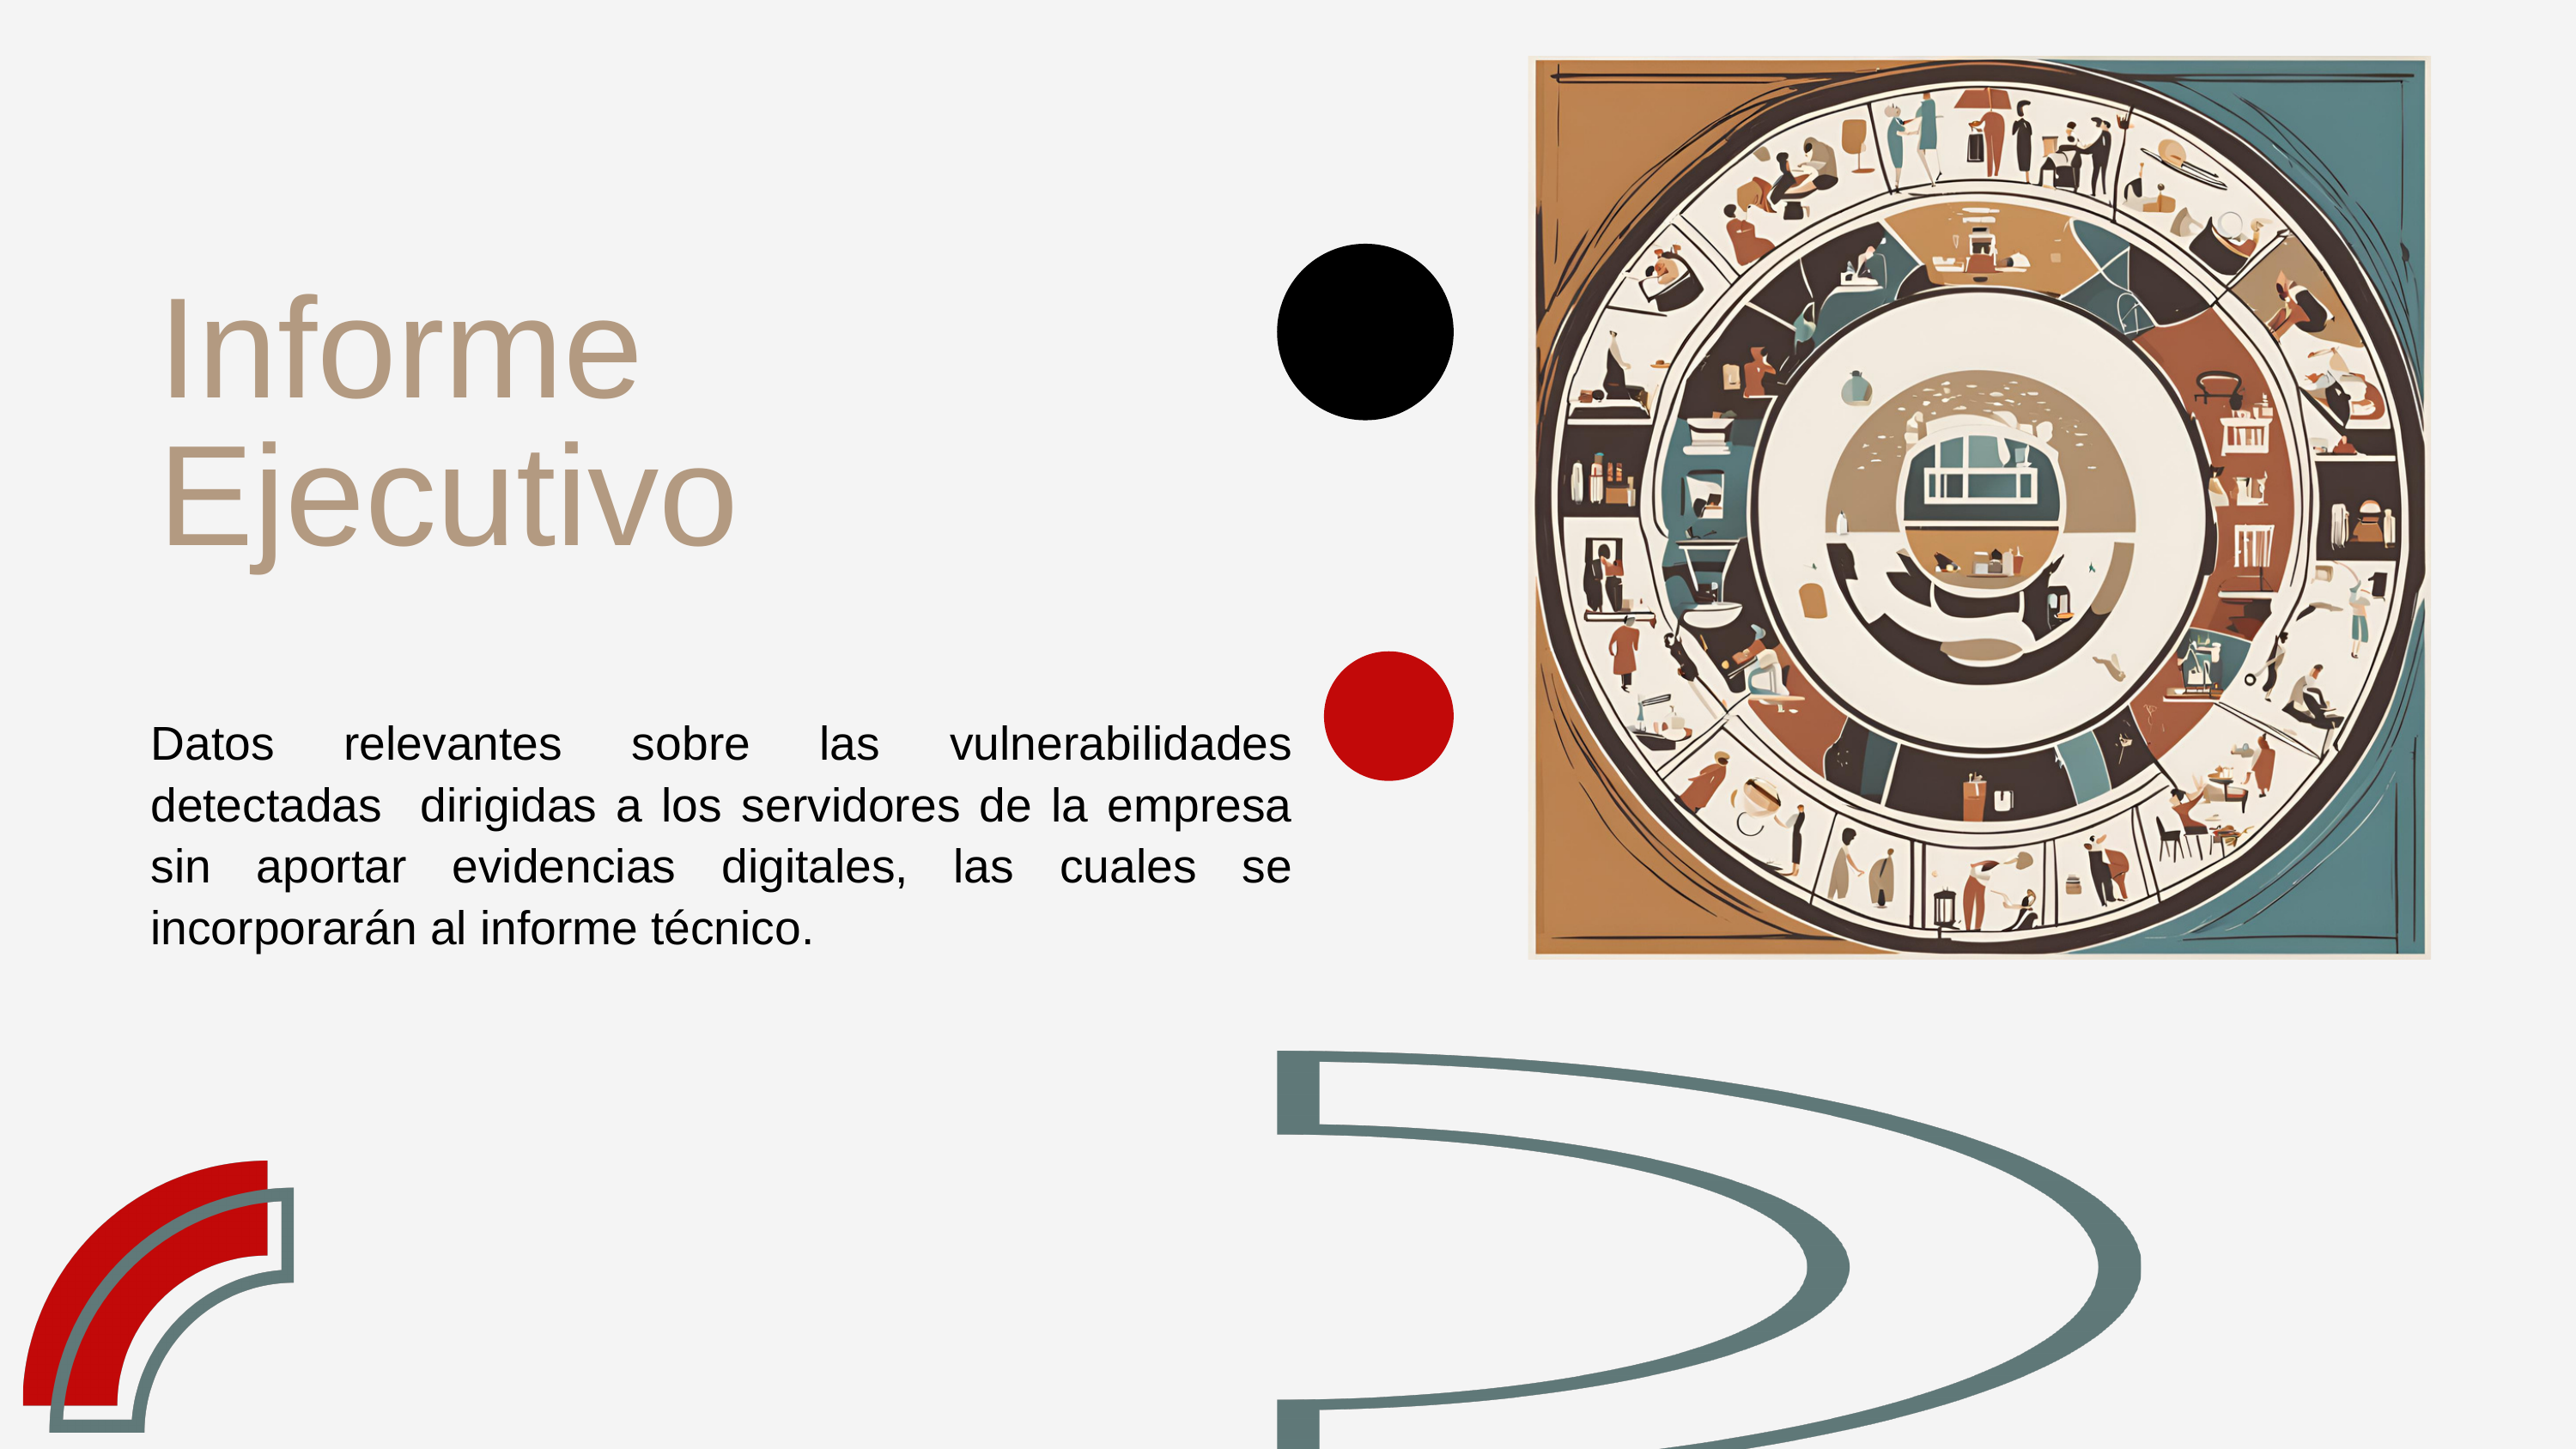

Informe
Ejecutivo

Datos relevantes sobre las vulnerabilidades detectadas  dirigidas a los servidores de la empresa sin aportar evidencias digitales, las cuales se incorporarán al informe técnico.